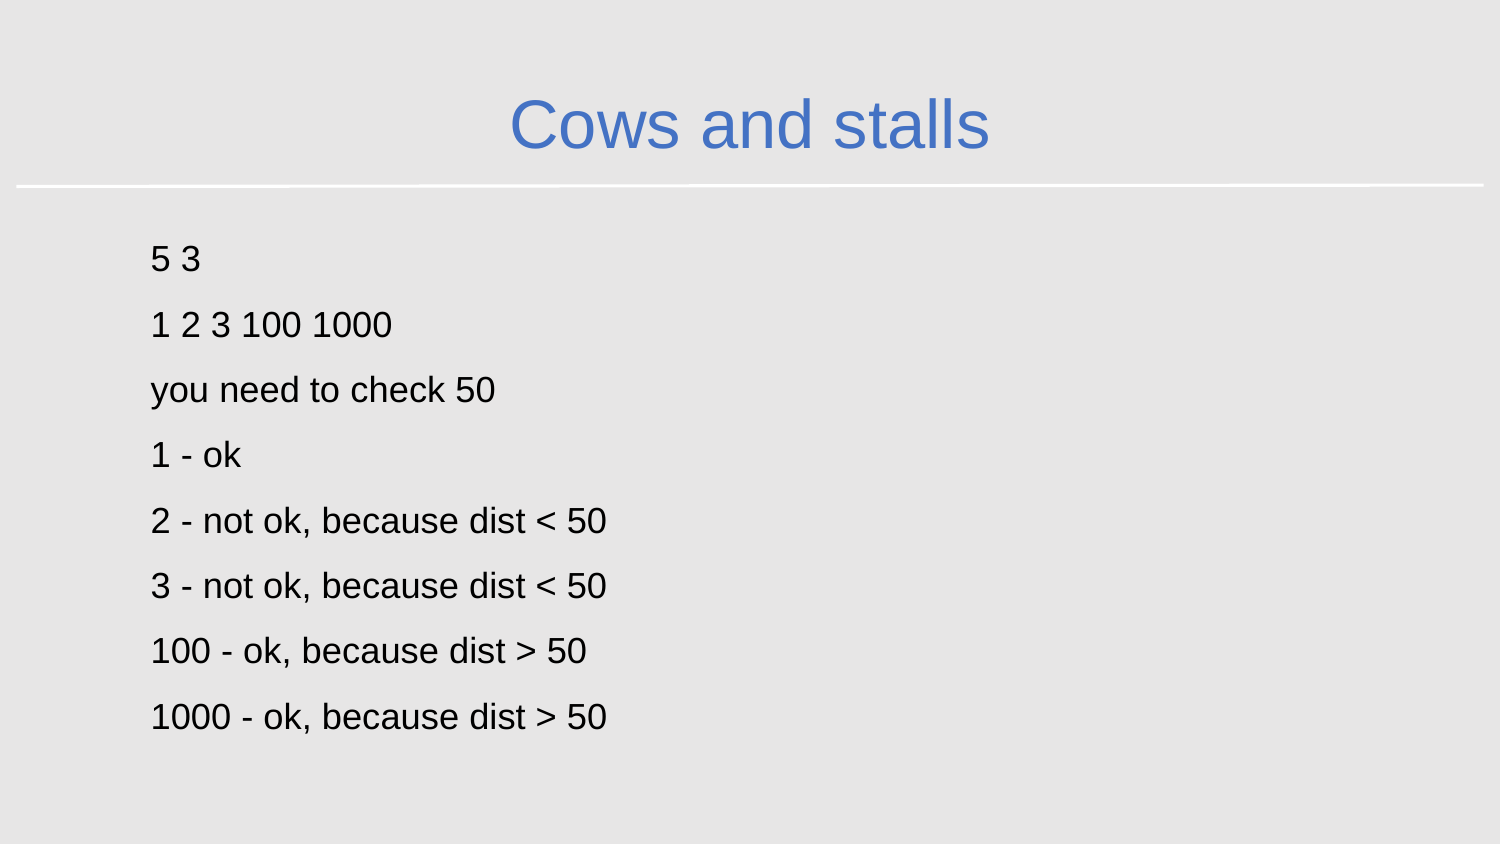

# Cows and stalls
5 3
1 2 3 100 1000
you need to check 50
1 - ok
2 - not ok, because dist < 50
3 - not ok, because dist < 50
100 - ok, because dist > 50
1000 - ok, because dist > 50